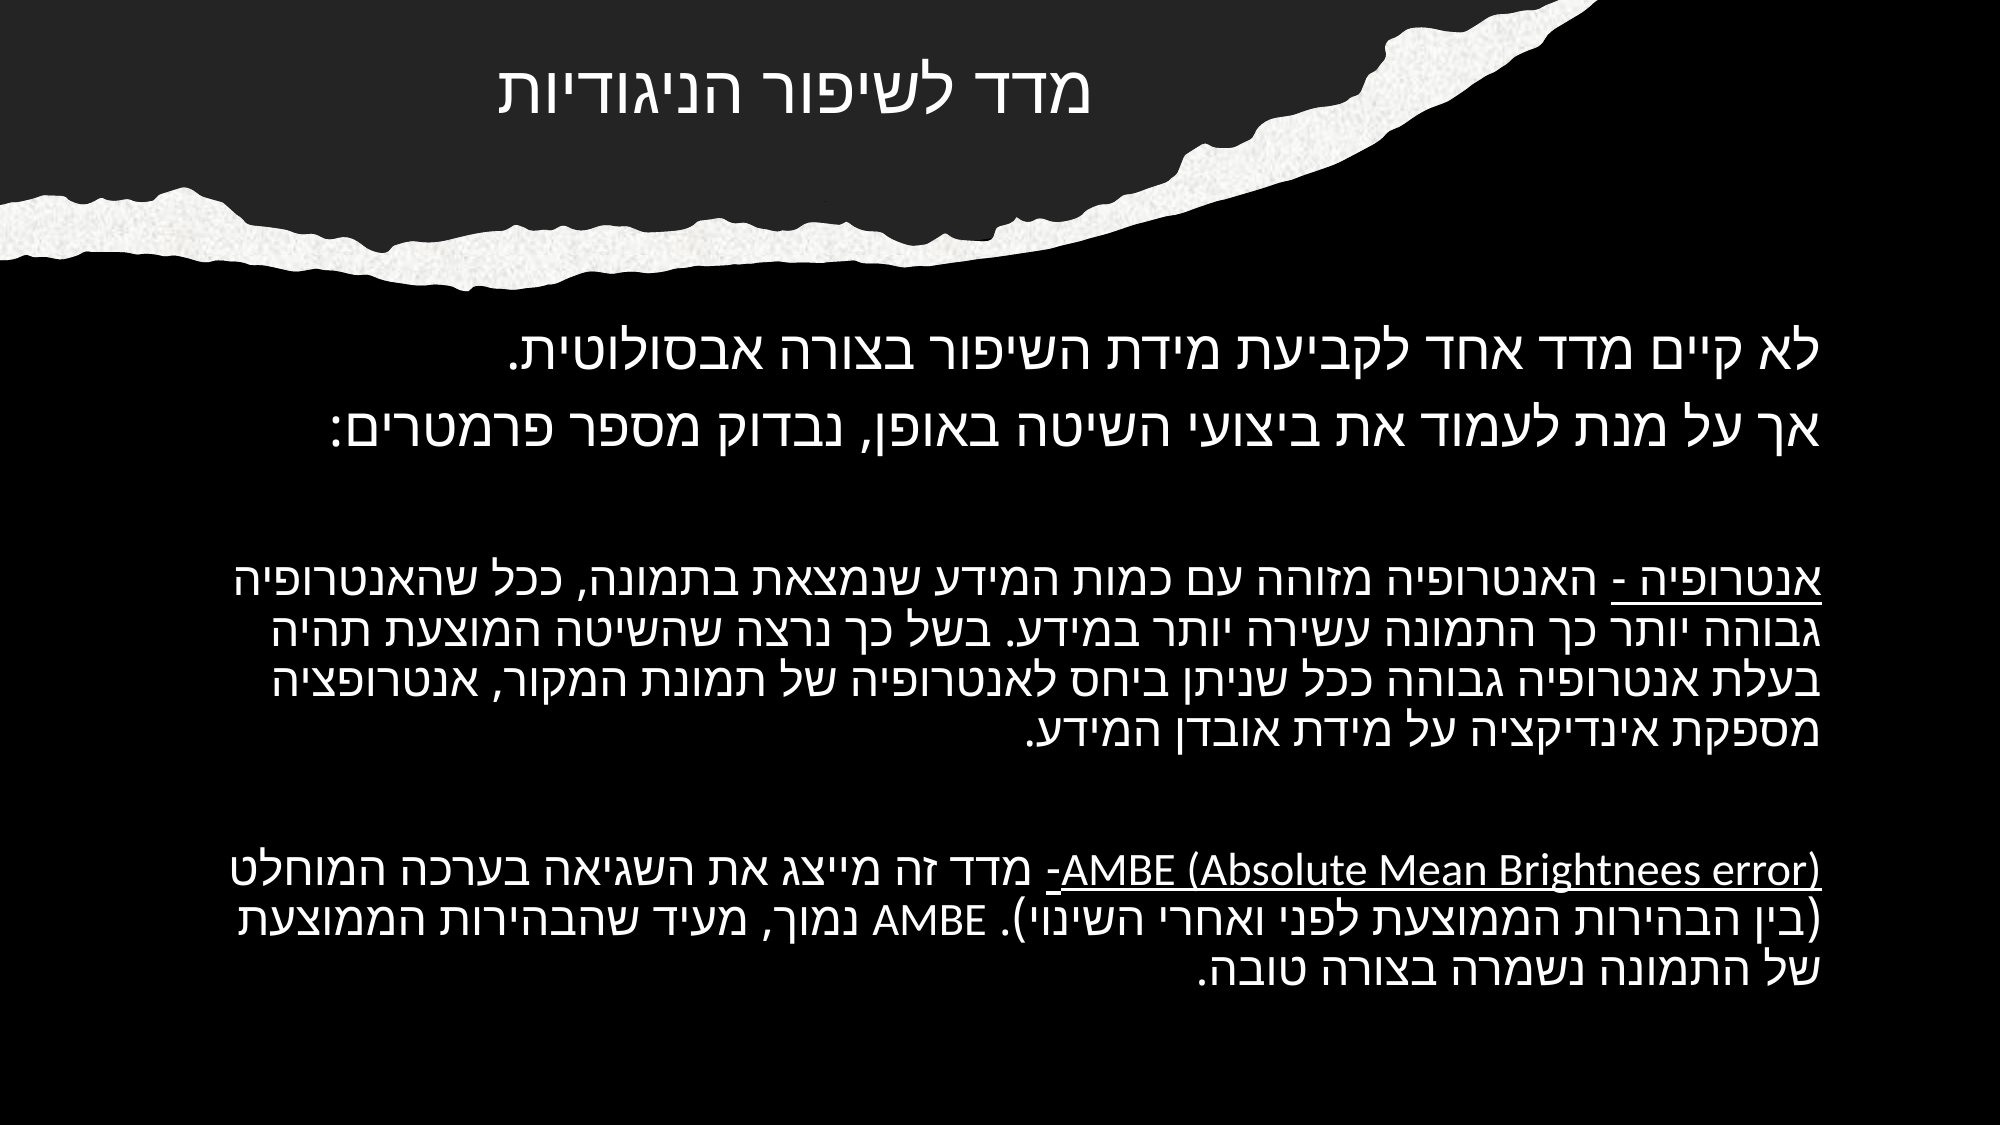

מדד לשיפור הניגודיות

לא קיים מדד אחד לקביעת מידת השיפור בצורה אבסולוטית.
אך על מנת לעמוד את ביצועי השיטה באופן, נבדוק מספר פרמטרים:

אנטרופיה - האנטרופיה מזוהה עם כמות המידע שנמצאת בתמונה, ככל שהאנטרופיה גבוהה יותר כך התמונה עשירה יותר במידע. בשל כך נרצה שהשיטה המוצעת תהיה בעלת אנטרופיה גבוהה ככל שניתן ביחס לאנטרופיה של תמונת המקור, אנטרופציה מספקת אינדיקציה על מידת אובדן המידע.

AMBE (Absolute Mean Brightnees error)- מדד זה מייצג את השגיאה בערכה המוחלט (בין הבהירות הממוצעת לפני ואחרי השינוי). AMBE נמוך, מעיד שהבהירות הממוצעת של התמונה נשמרה בצורה טובה.